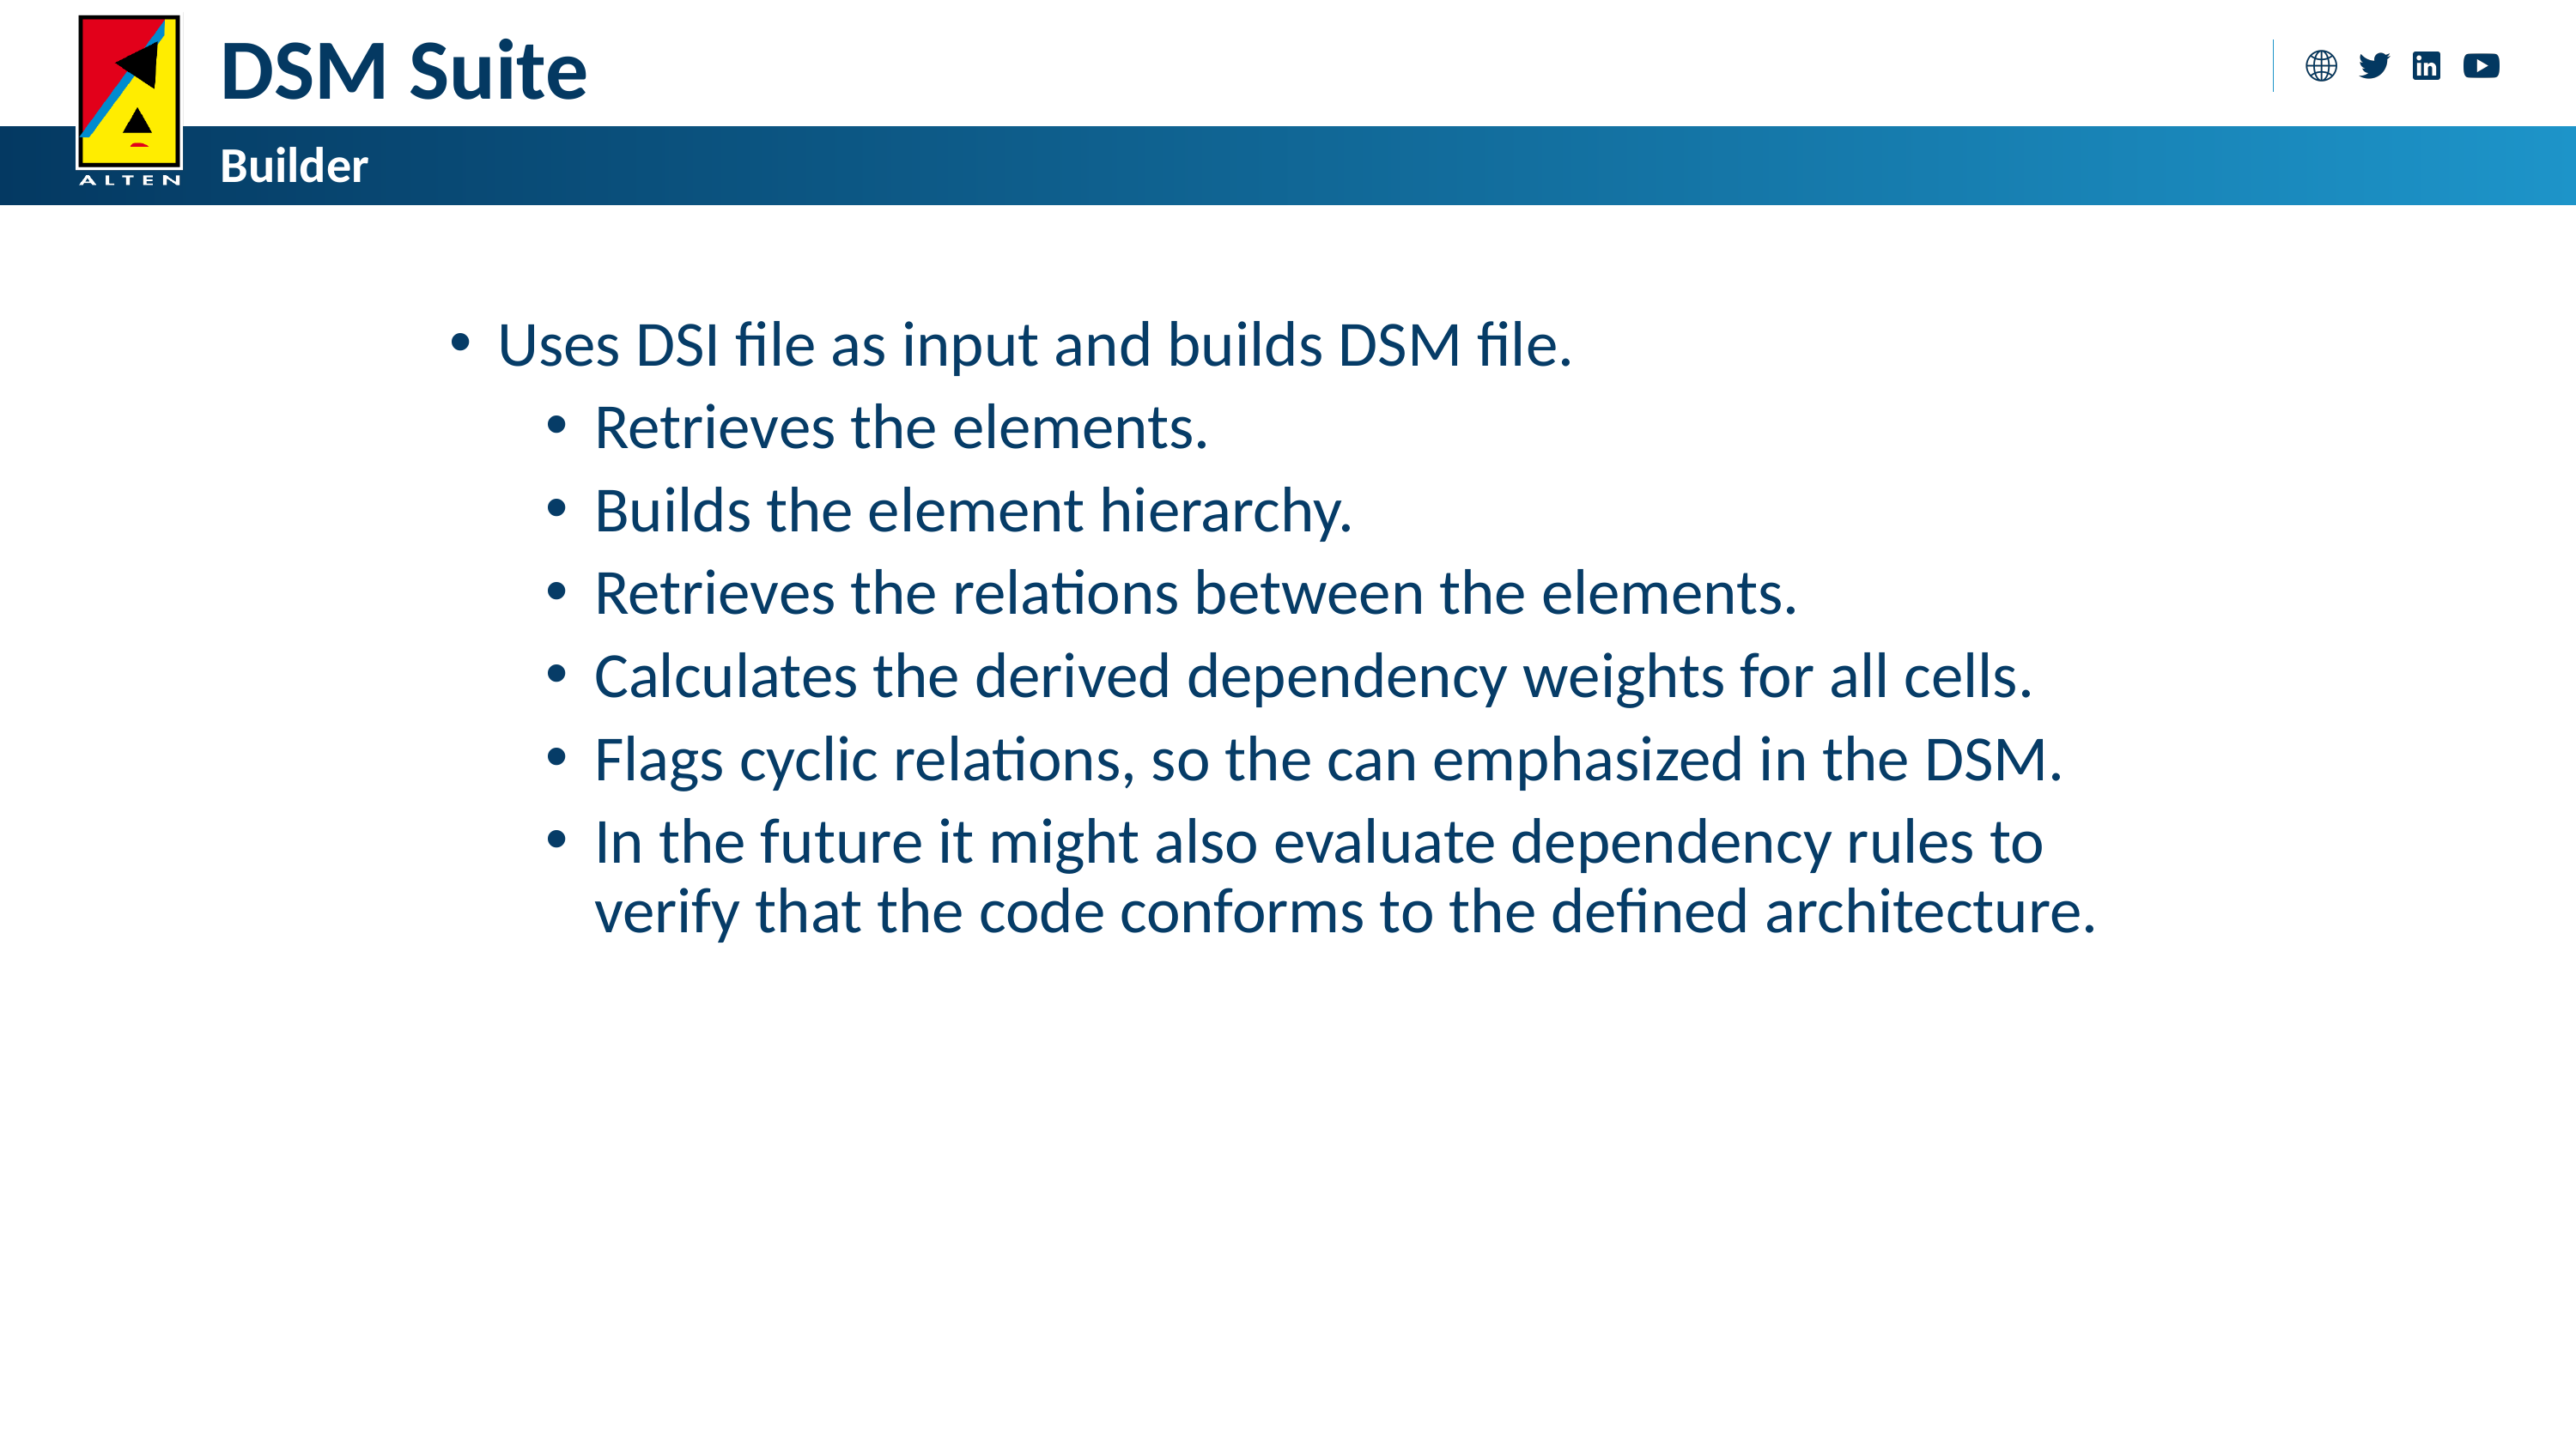

DSM Suite
Builder
Uses DSI file as input and builds DSM file.
Retrieves the elements.
Builds the element hierarchy.
Retrieves the relations between the elements.
Calculates the derived dependency weights for all cells.
Flags cyclic relations, so the can emphasized in the DSM.
In the future it might also evaluate dependency rules to verify that the code conforms to the defined architecture.